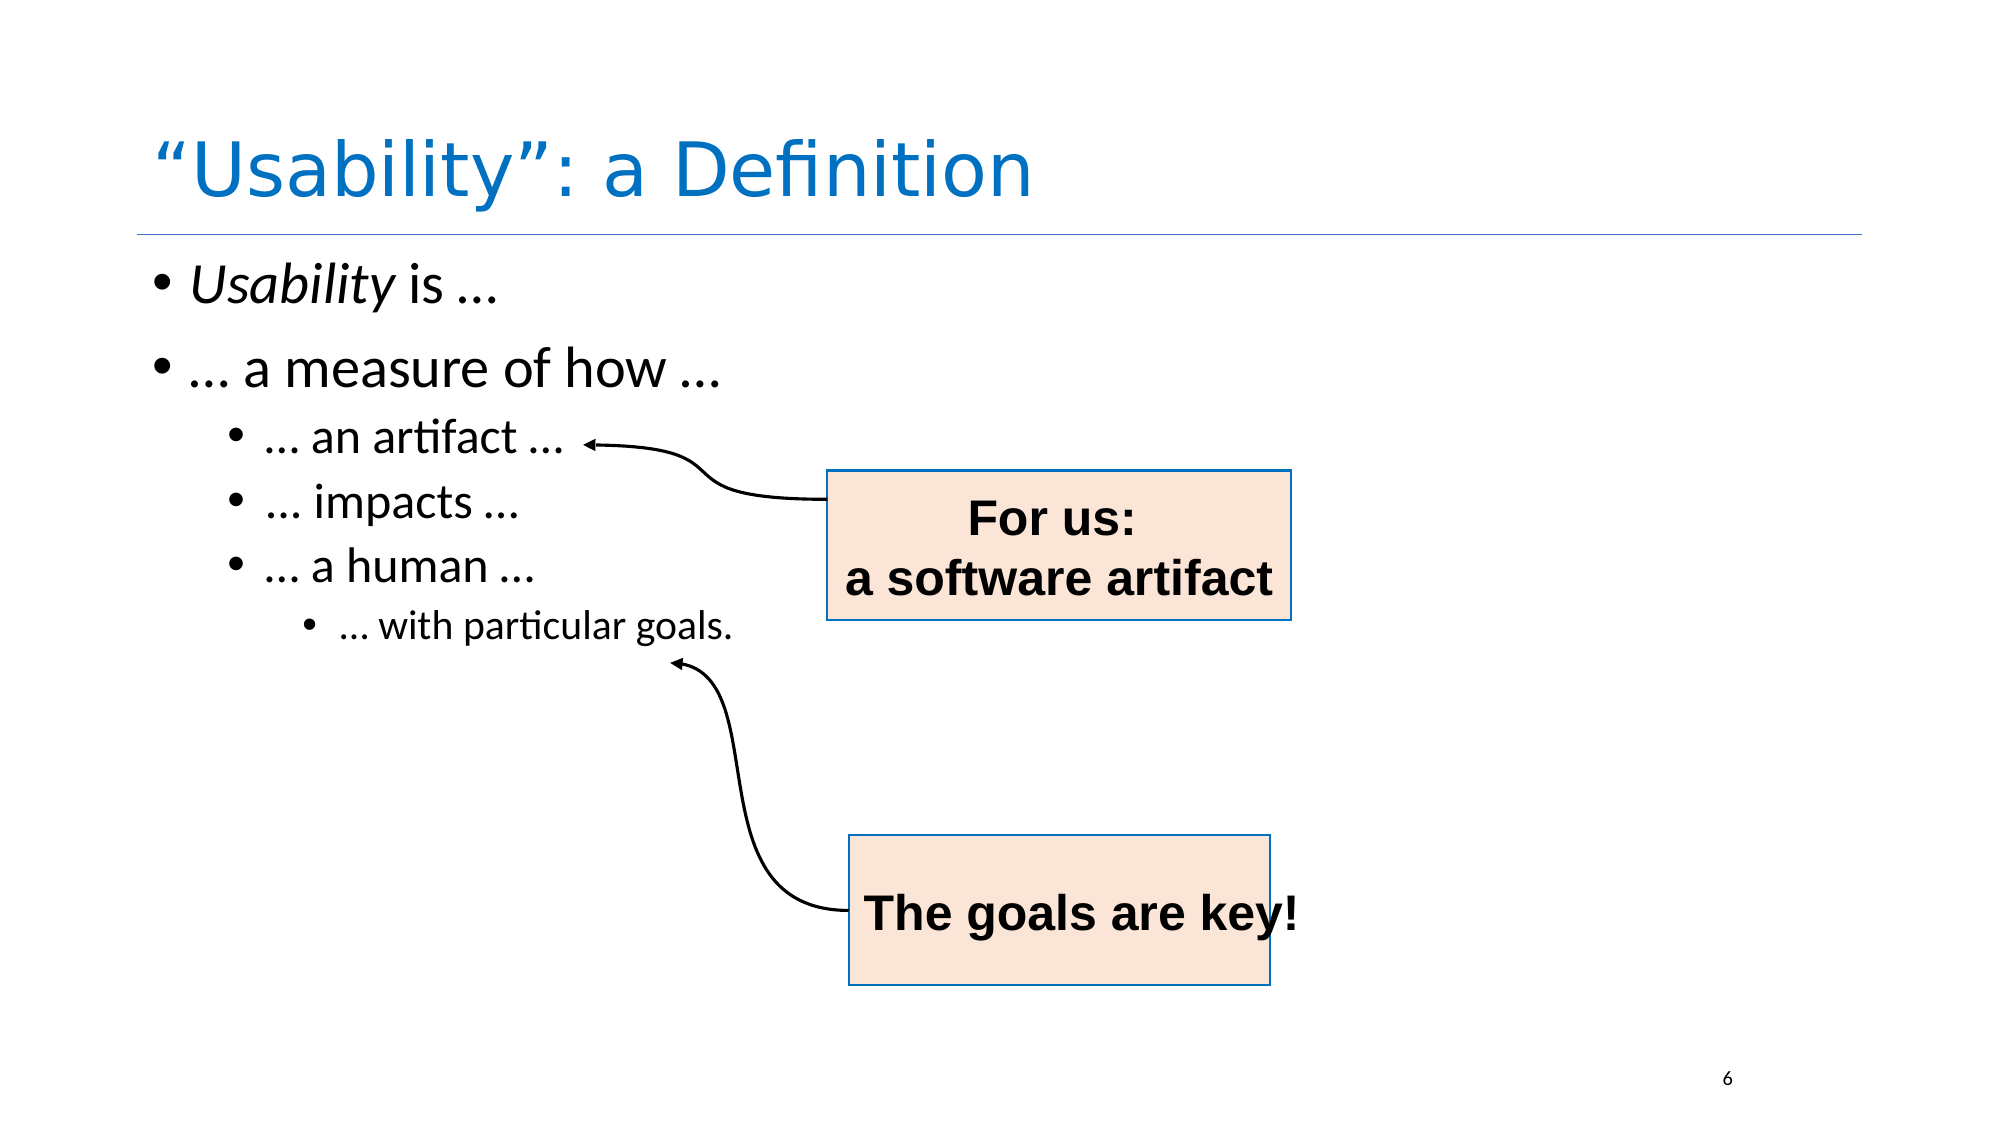

# “Usability”: a Definition
Usability is …
… a measure of how …
… an artifact …
... impacts …
… a human …
… with particular goals.

For us:
a software artifact
The goals are key!
6